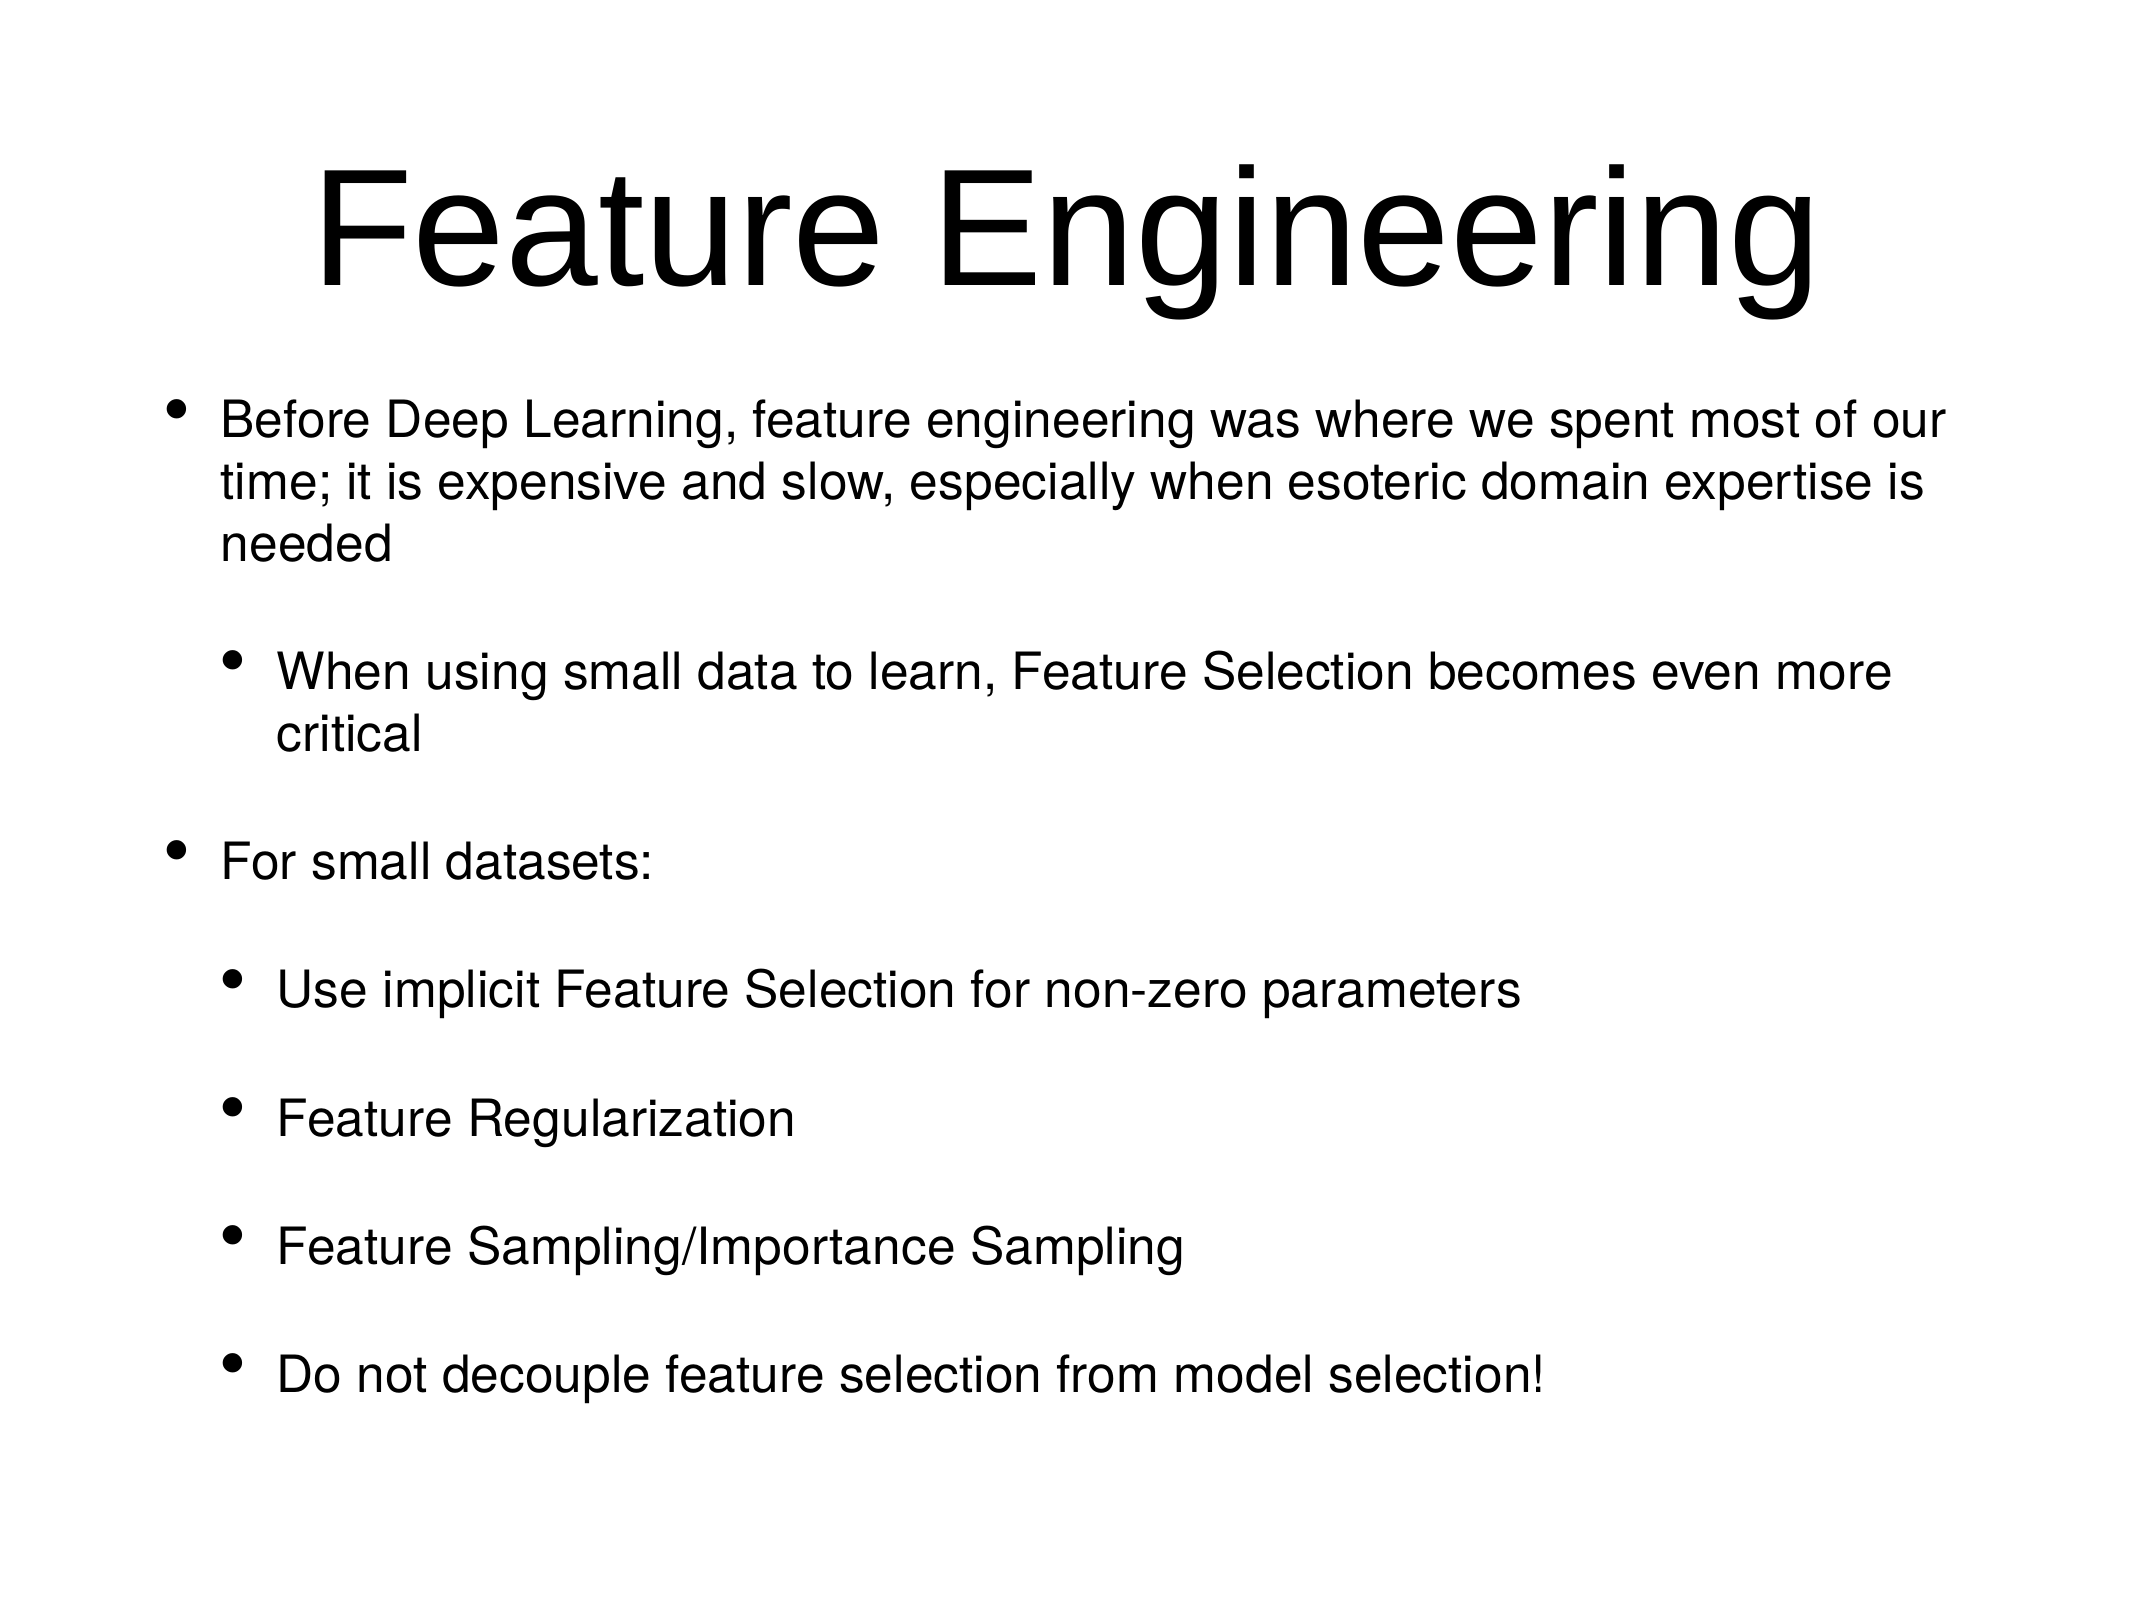

# Feature Engineering
Before Deep Learning, feature engineering was where we spent most of our time; it is expensive and slow, especially when esoteric domain expertise is needed
When using small data to learn, Feature Selection becomes even more critical
For small datasets:
Use implicit Feature Selection for non-zero parameters
Feature Regularization
Feature Sampling/Importance Sampling
Do not decouple feature selection from model selection!